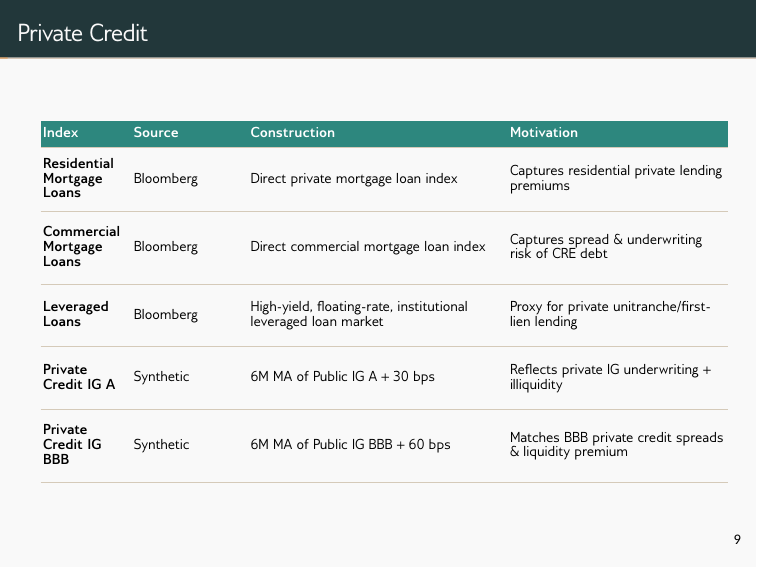

# Private Credit

| Index | Source | Construction | Motivation |
| --- | --- | --- | --- |
| Residential Mortgage Loans | Bloomberg | Direct private mortgage loan index | Captures residential private lending premiums |
| Commercial Mortgage Loans | Bloomberg | Direct commercial mortgage loan index | Captures spread & underwriting risk of CRE debt |
| Leveraged Loans | Bloomberg | High-yield, floating-rate, institutional leveraged loan market | Proxy for private unitranche/first-lien lending |
| Private Credit IG A | Synthetic | 6M MA of Public IG A + 30 bps | Reflects private IG underwriting + illiquidity |
| Private Credit IG BBB | Synthetic | 6M MA of Public IG BBB + 60 bps | Matches BBB private credit spreads & liquidity premium |
9